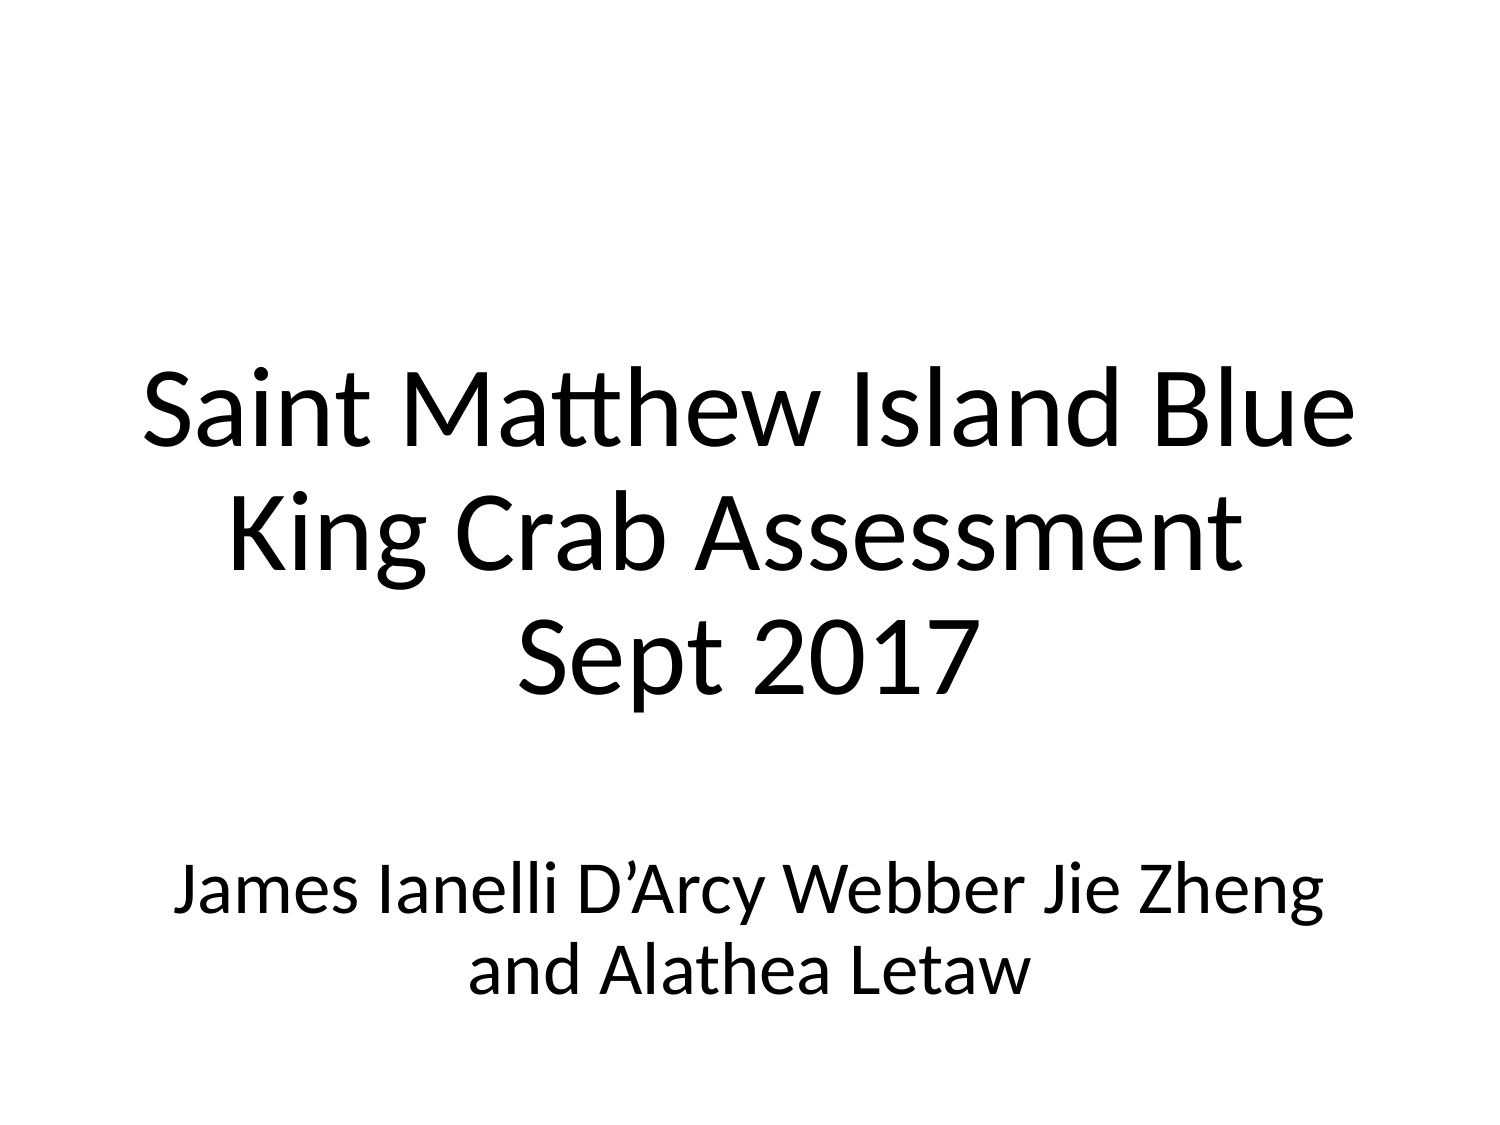

# Saint Matthew Island Blue King Crab Assessment Sept 2017
James Ianelli D’Arcy Webber Jie Zheng and Alathea Letaw